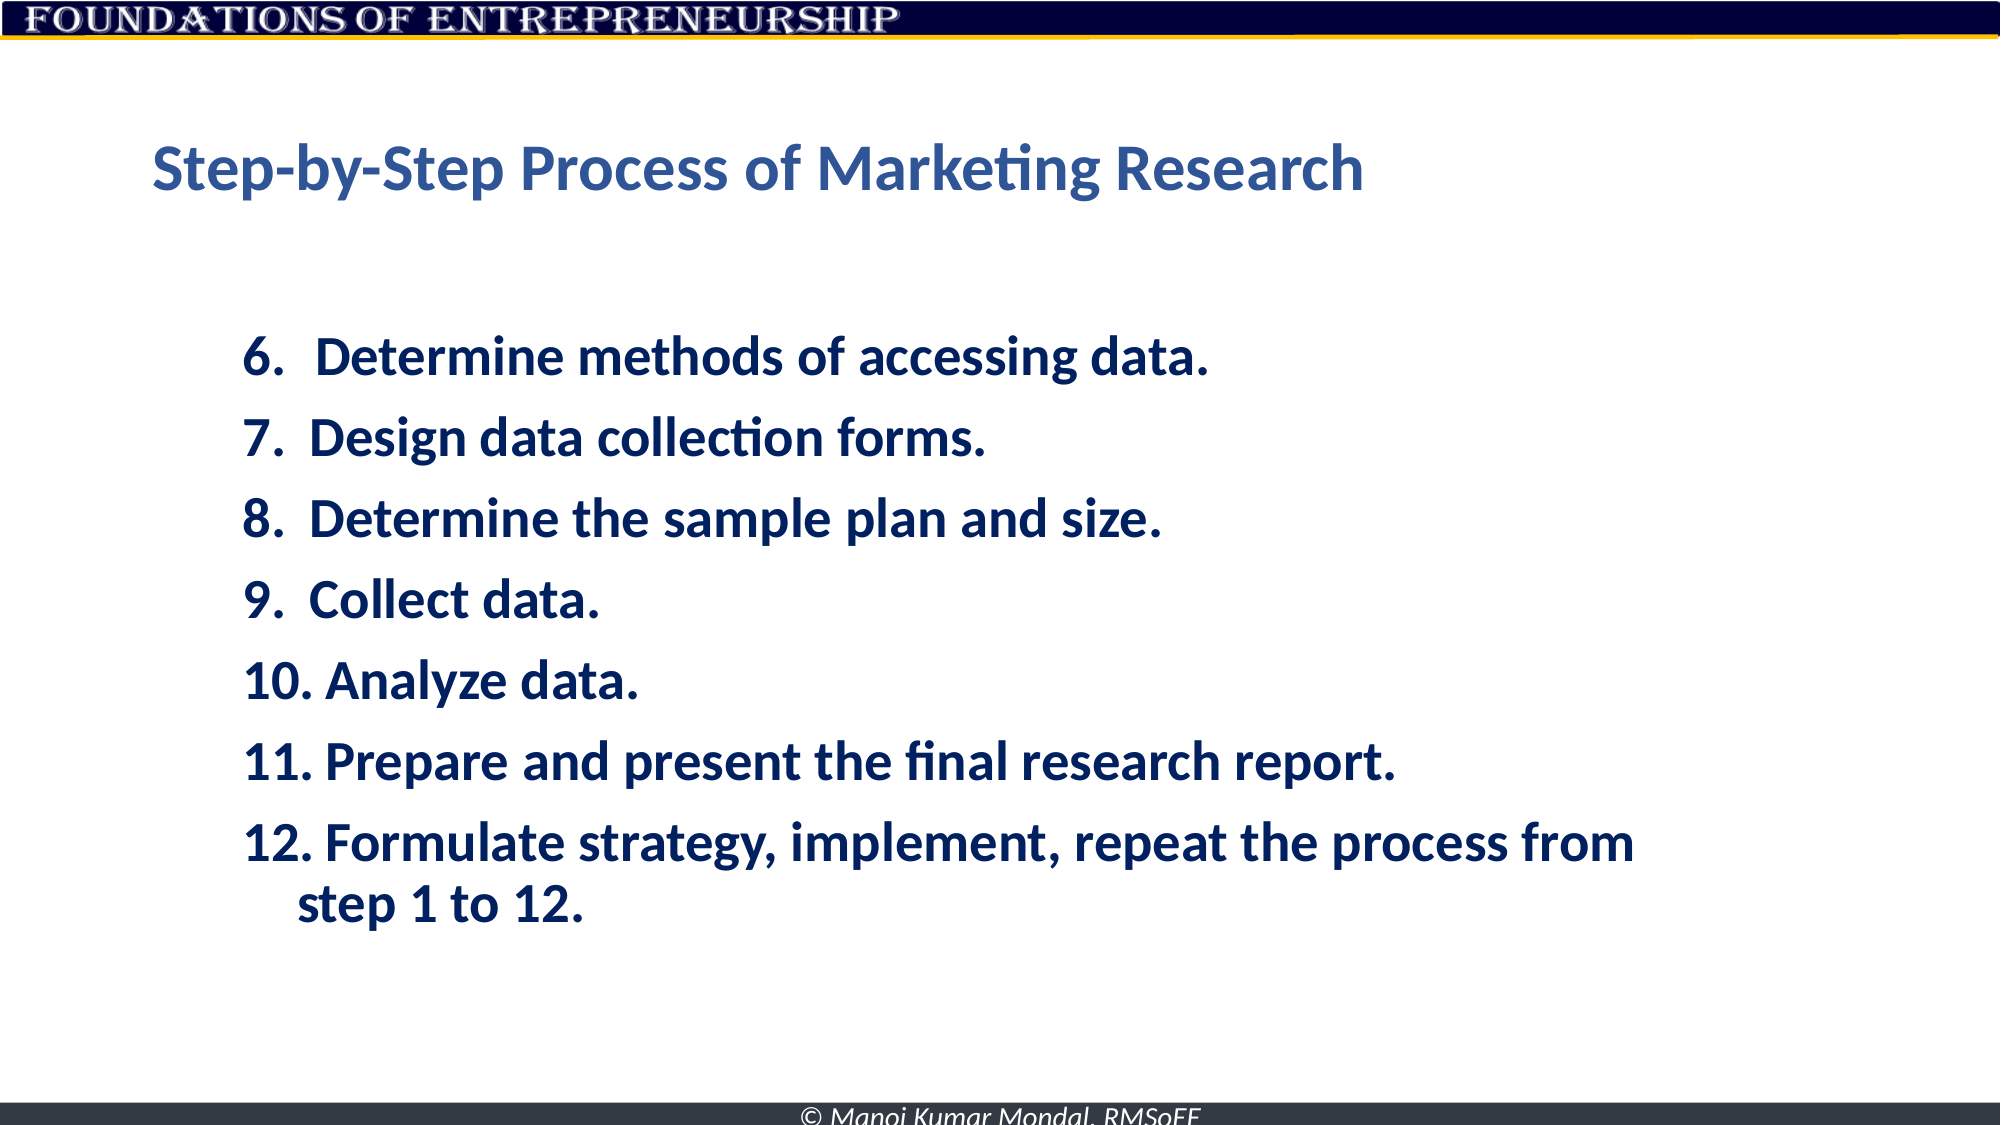

# Step-by-Step Process of Marketing Research

Determine methods of accessing data.
 Design data collection forms.
 Determine the sample plan and size.
 Collect data.
 Analyze data.
 Prepare and present the final research report.
 Formulate strategy, implement, repeat the process from step 1 to 12.